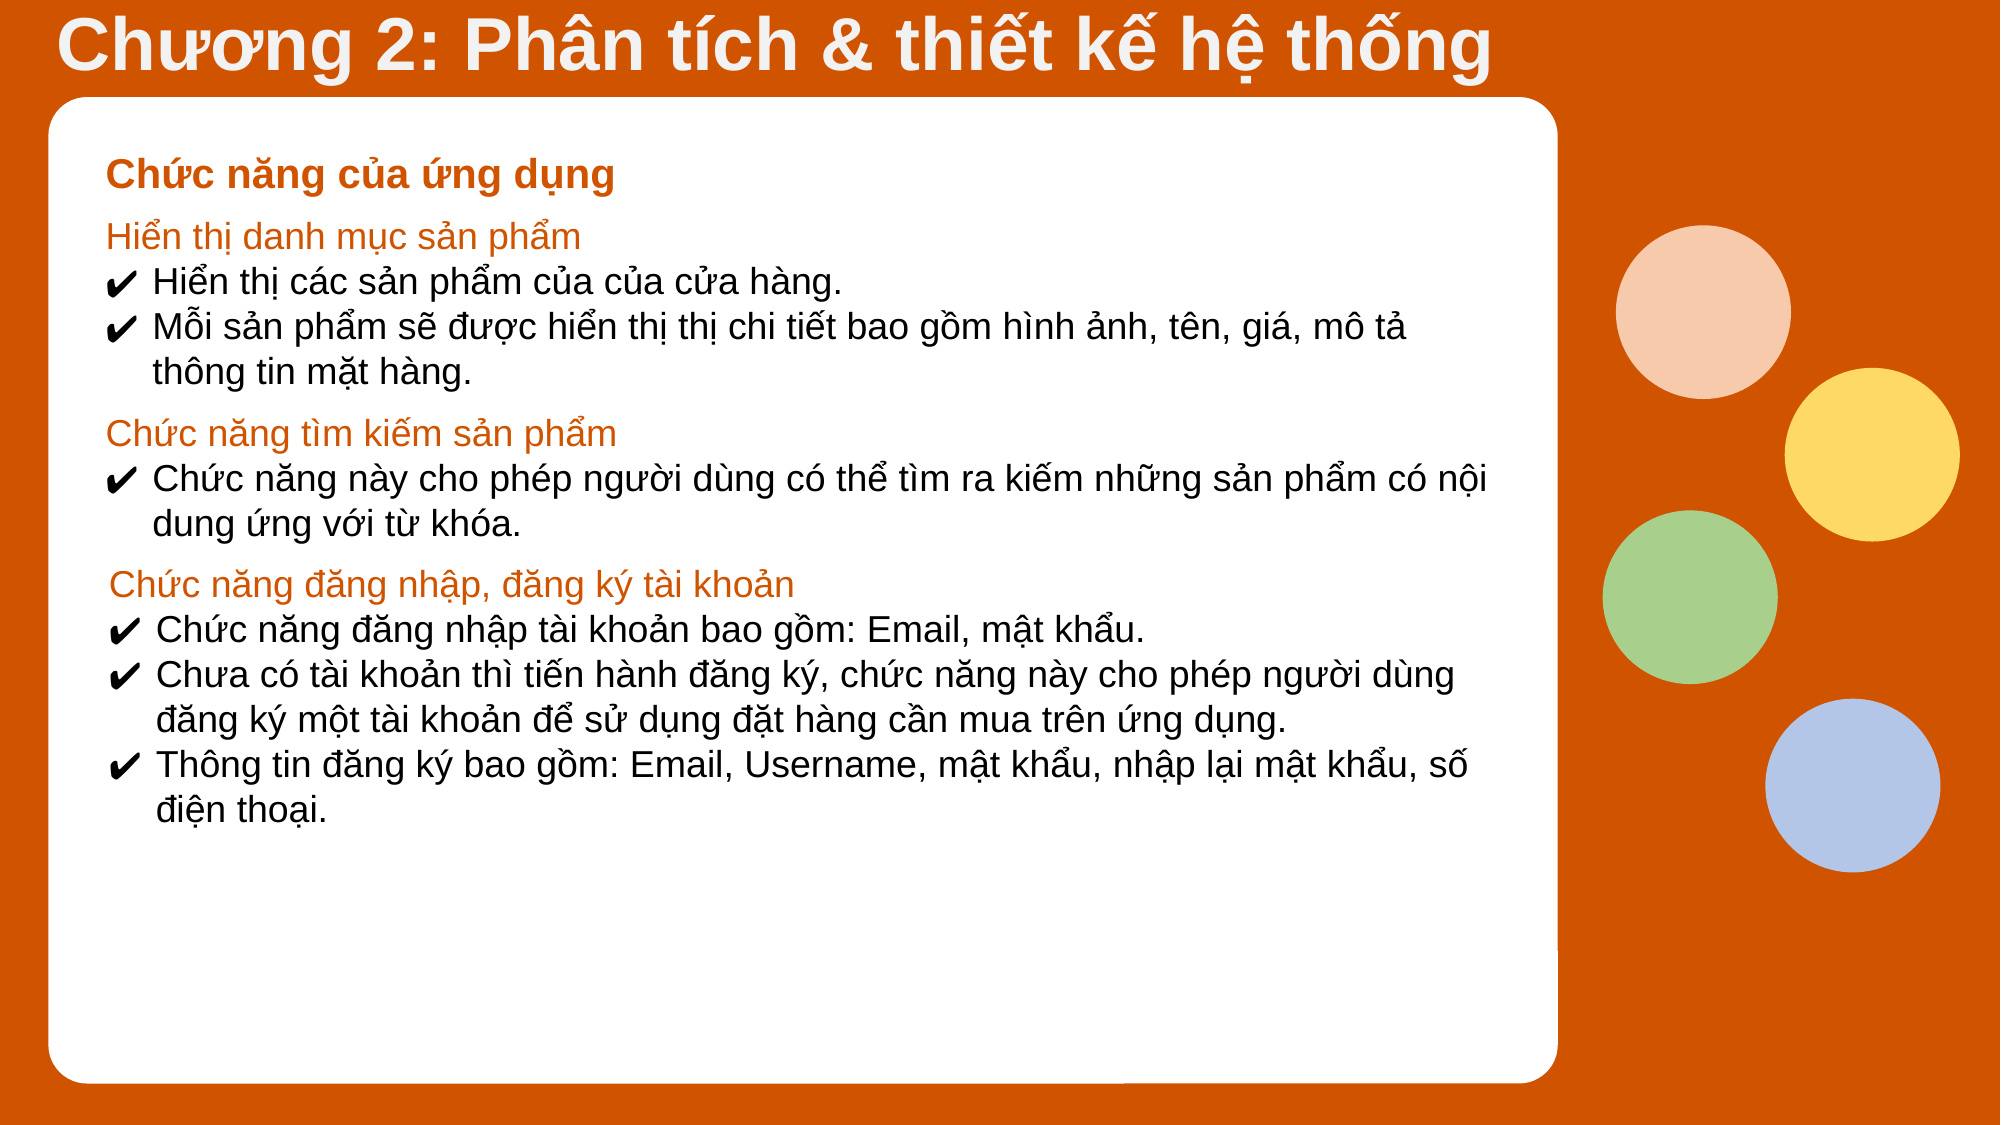

Nội dung thuyết trình

Chương 2: Phân tích & thiết kế hệ thống

Chức năng của ứng dụng
Hiển thị danh mục sản phẩm
Hiển thị các sản phẩm của của cửa hàng.
Mỗi sản phẩm sẽ được hiển thị thị chi tiết bao gồm hình ảnh, tên, giá, mô tả thông tin mặt hàng.

Chương 1:
Cơ sở lý thuyết
Sơ lượt về Android

Chương 4:
Cài đặt và thử nghiệm

Chương 3: Giao diện ứng dụng

Chức năng tìm kiếm sản phẩm
Chức năng này cho phép người dùng có thể tìm ra kiếm những sản phẩm có nội dung ứng với từ khóa.

Chức năng đăng nhập, đăng ký tài khoản
Chức năng đăng nhập tài khoản bao gồm: Email, mật khẩu.
Chưa có tài khoản thì tiến hành đăng ký, chức năng này cho phép người dùng đăng ký một tài khoản để sử dụng đặt hàng cần mua trên ứng dụng.
Thông tin đăng ký bao gồm: Email, Username, mật khẩu, nhập lại mật khẩu, số điện thoại.